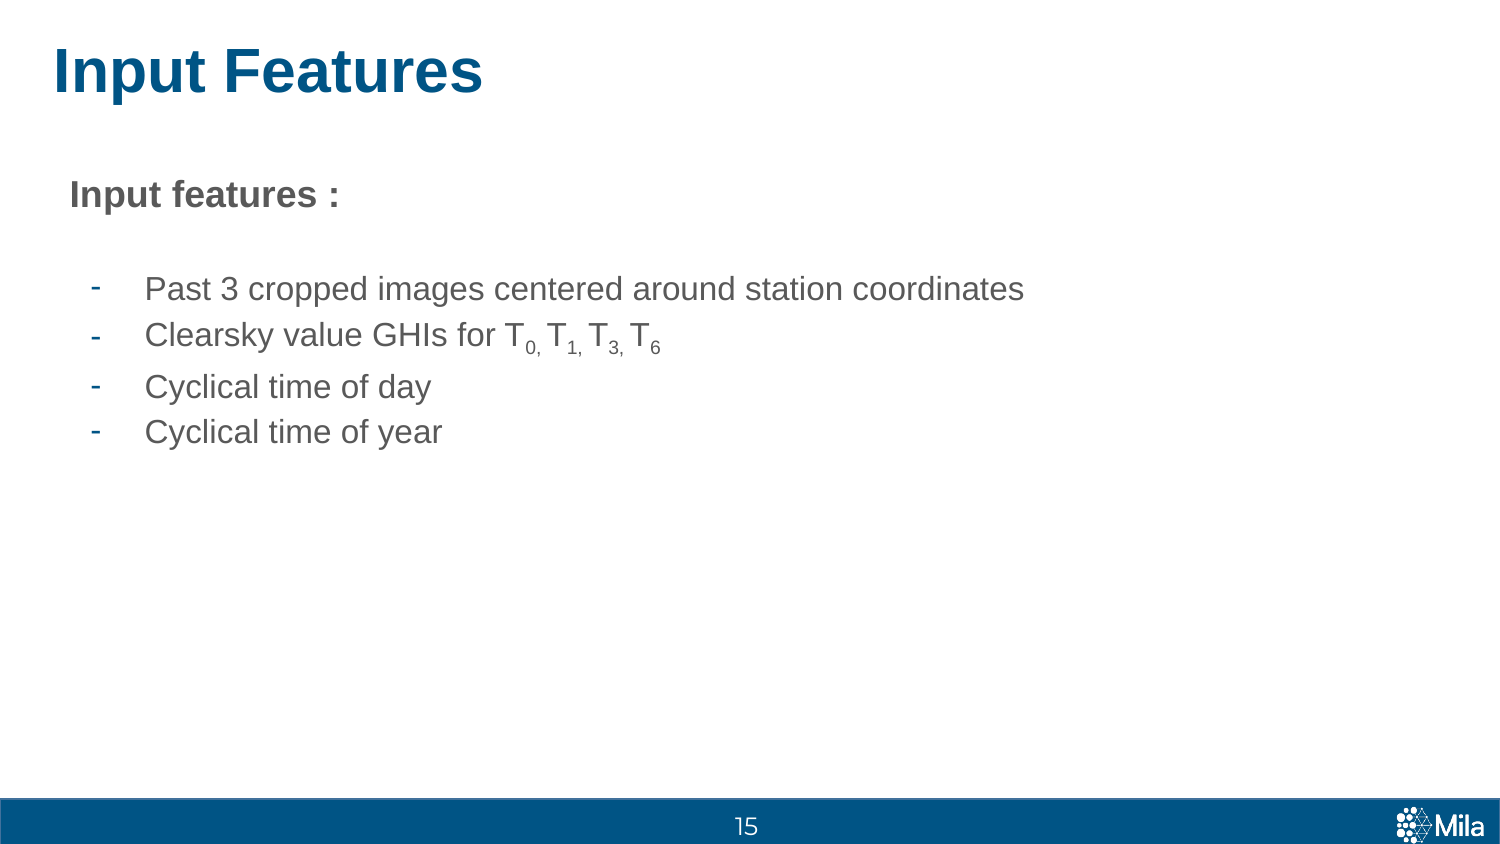

# Input Features
Input features :

Past 3 cropped images centered around station coordinates
Clearsky value GHIs for T0, T1, T3, T6
Cyclical time of day
Cyclical time of year